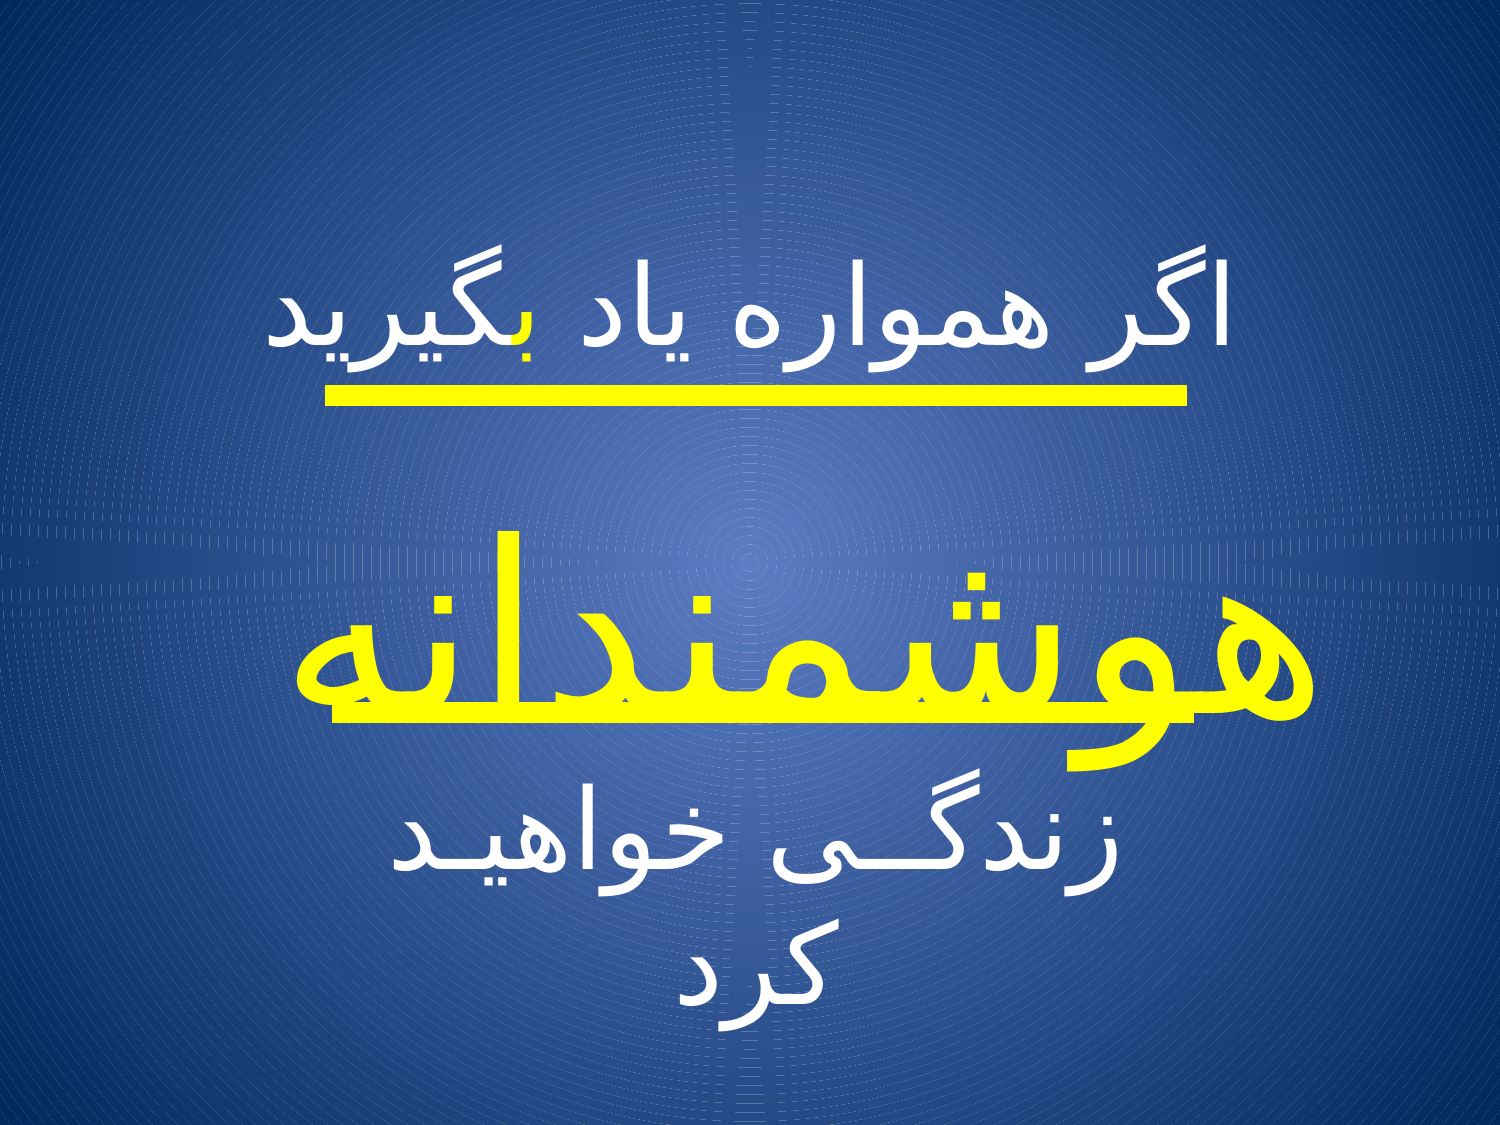

# اگر همواره یاد بگیرید هوشمندانه
زندگــی خواهیـد کرد